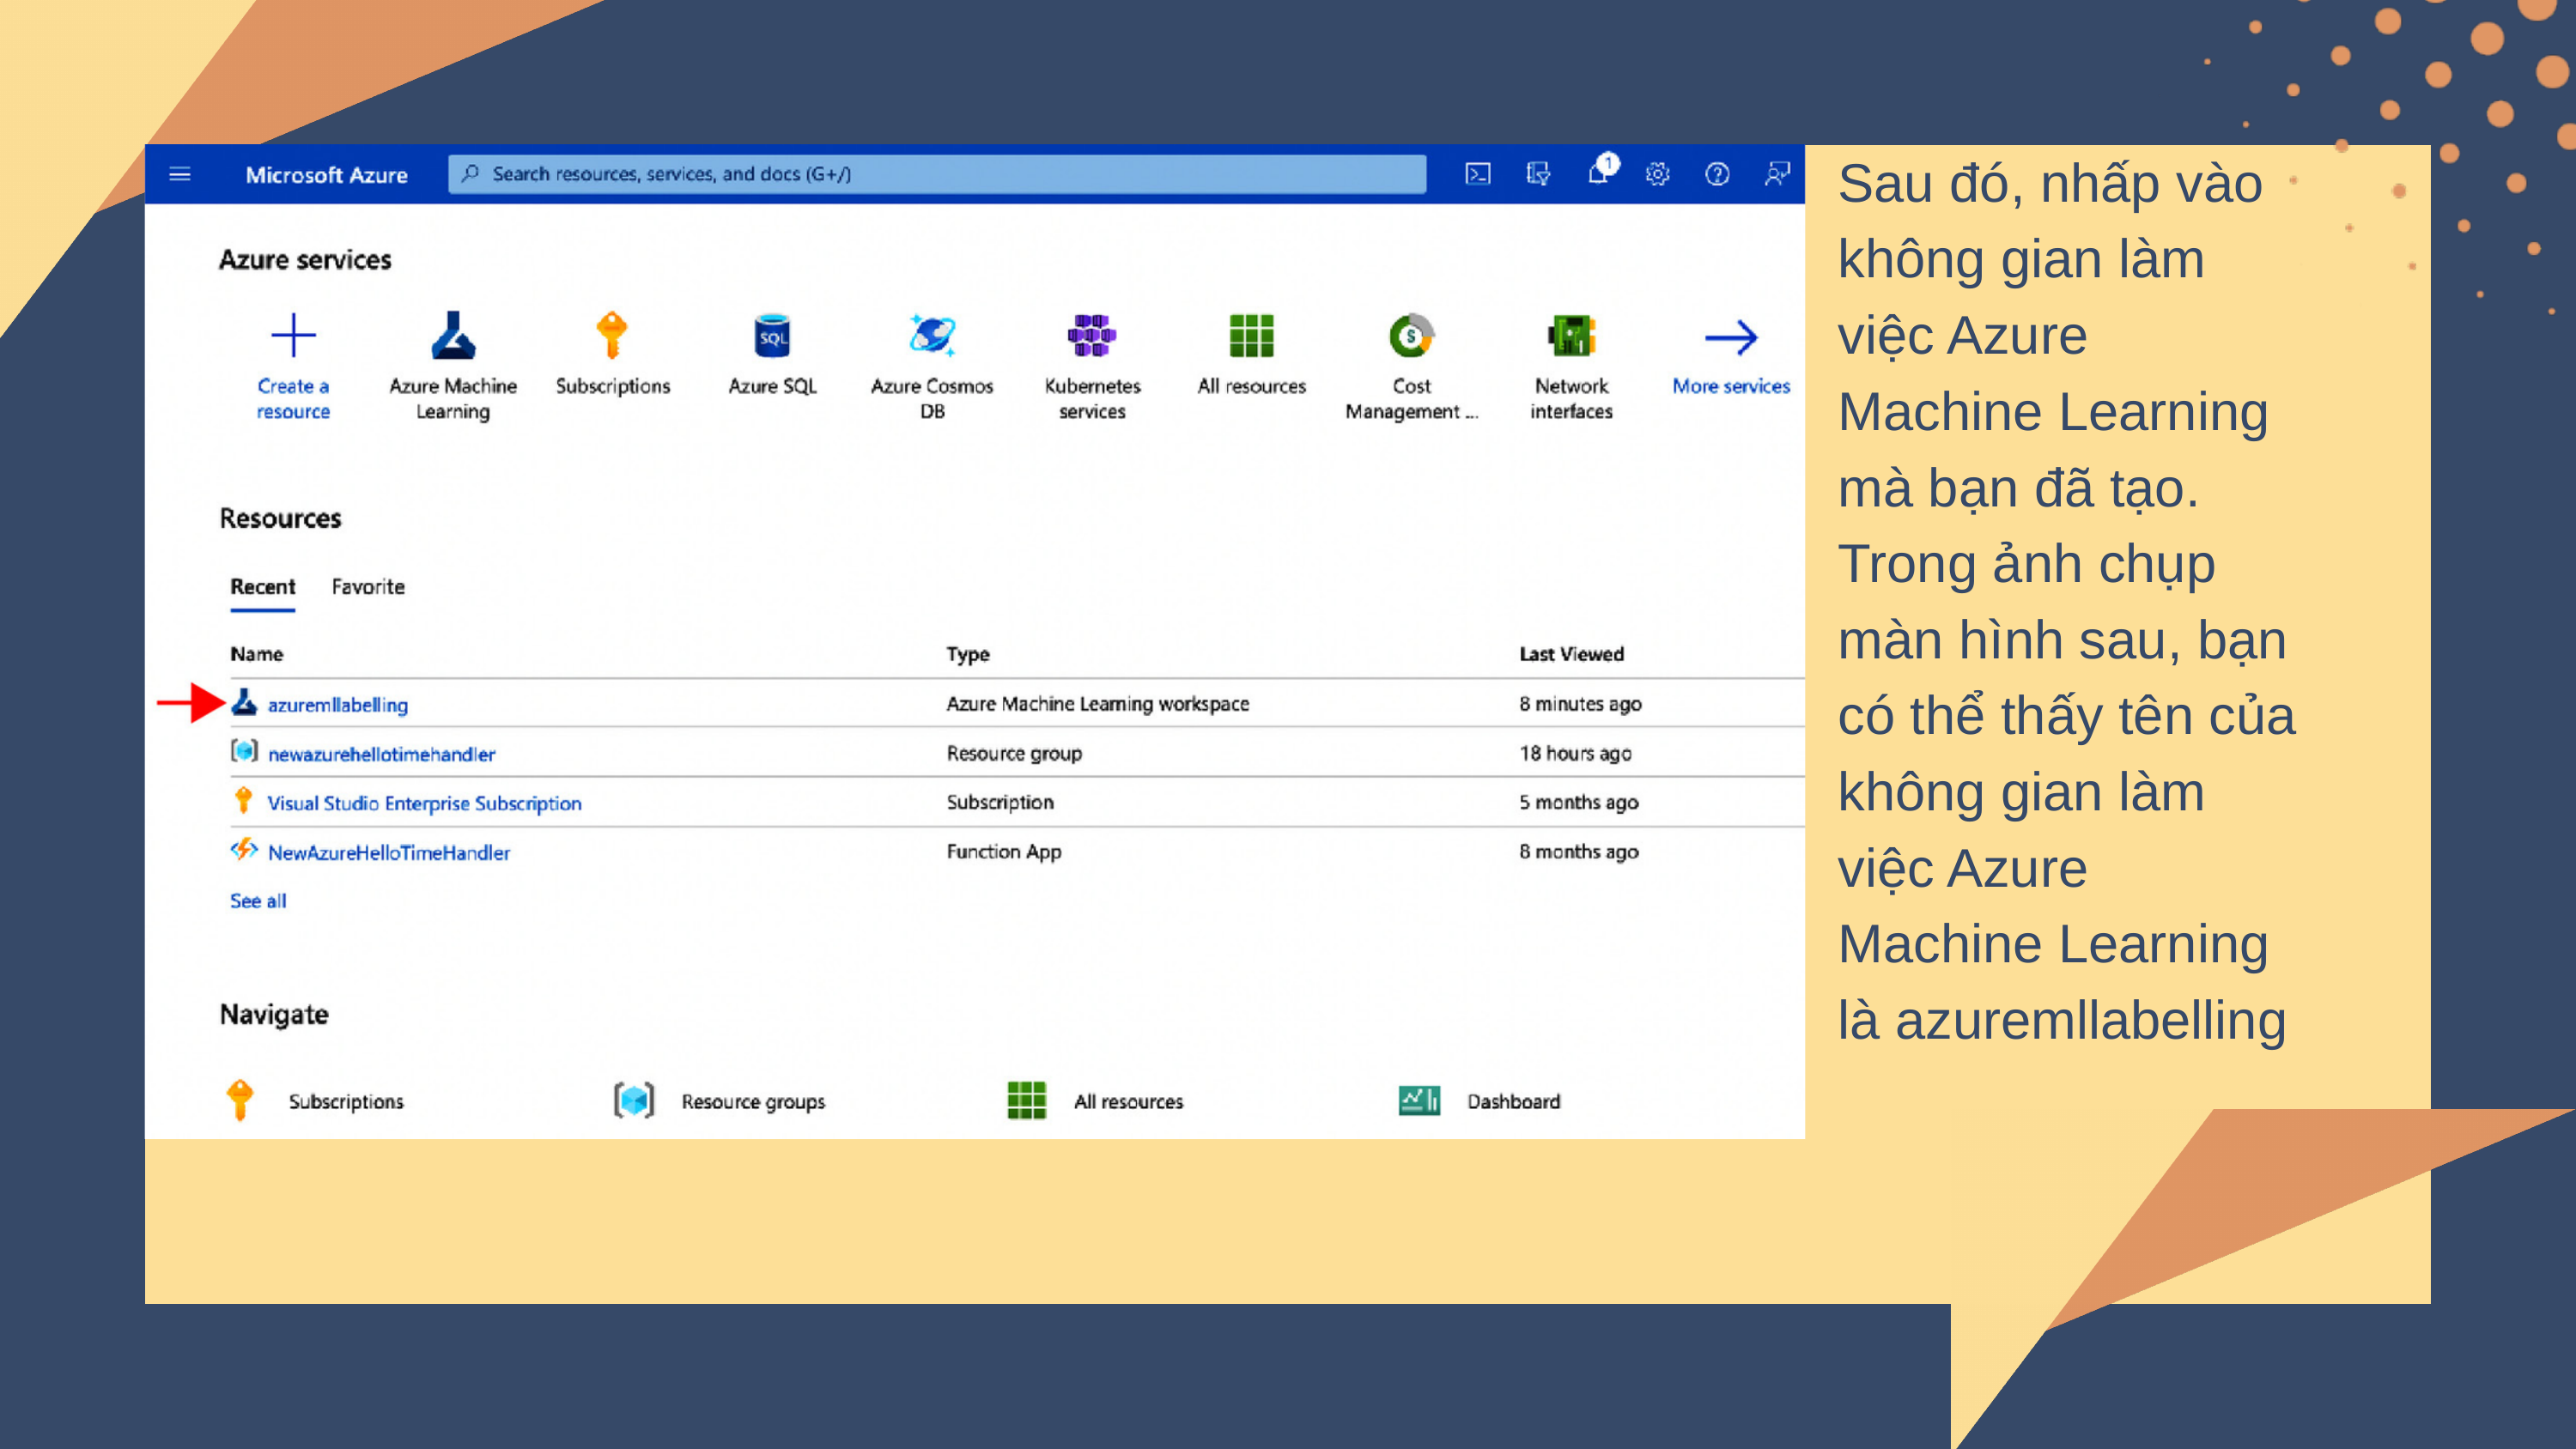

Sau đó, nhấp vào không gian làm việc Azure Machine Learning mà bạn đã tạo. Trong ảnh chụp màn hình sau, bạn có thể thấy tên của không gian làm việc Azure Machine Learning là azuremllabelling